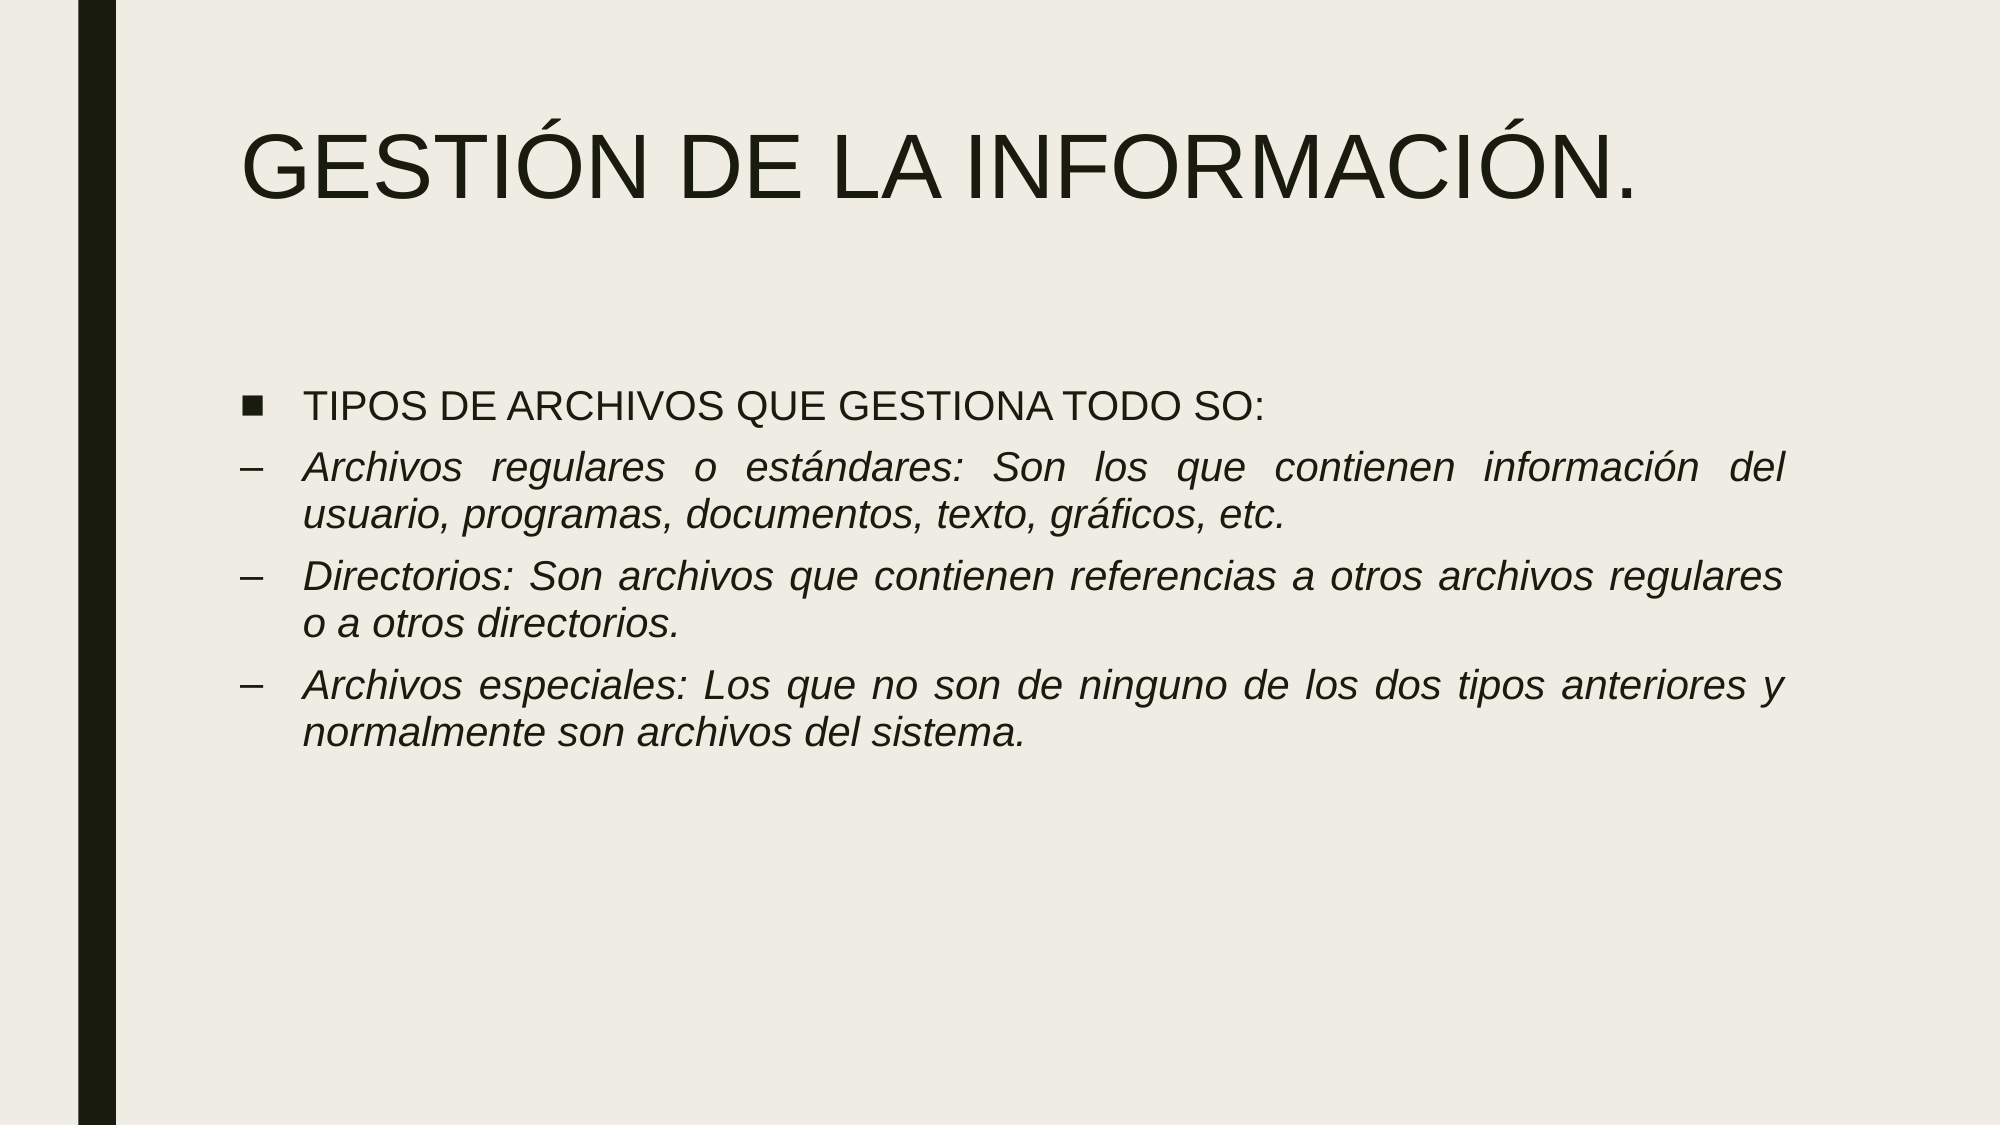

# GESTIÓN DE LA INFORMACIÓN.
TIPOS DE ARCHIVOS QUE GESTIONA TODO SO:
Archivos regulares o estándares: Son los que contienen información del usuario, programas, documentos, texto, gráficos, etc.
Directorios: Son archivos que contienen referencias a otros archivos regulares o a otros directorios.
Archivos especiales: Los que no son de ninguno de los dos tipos anteriores y normalmente son archivos del sistema.